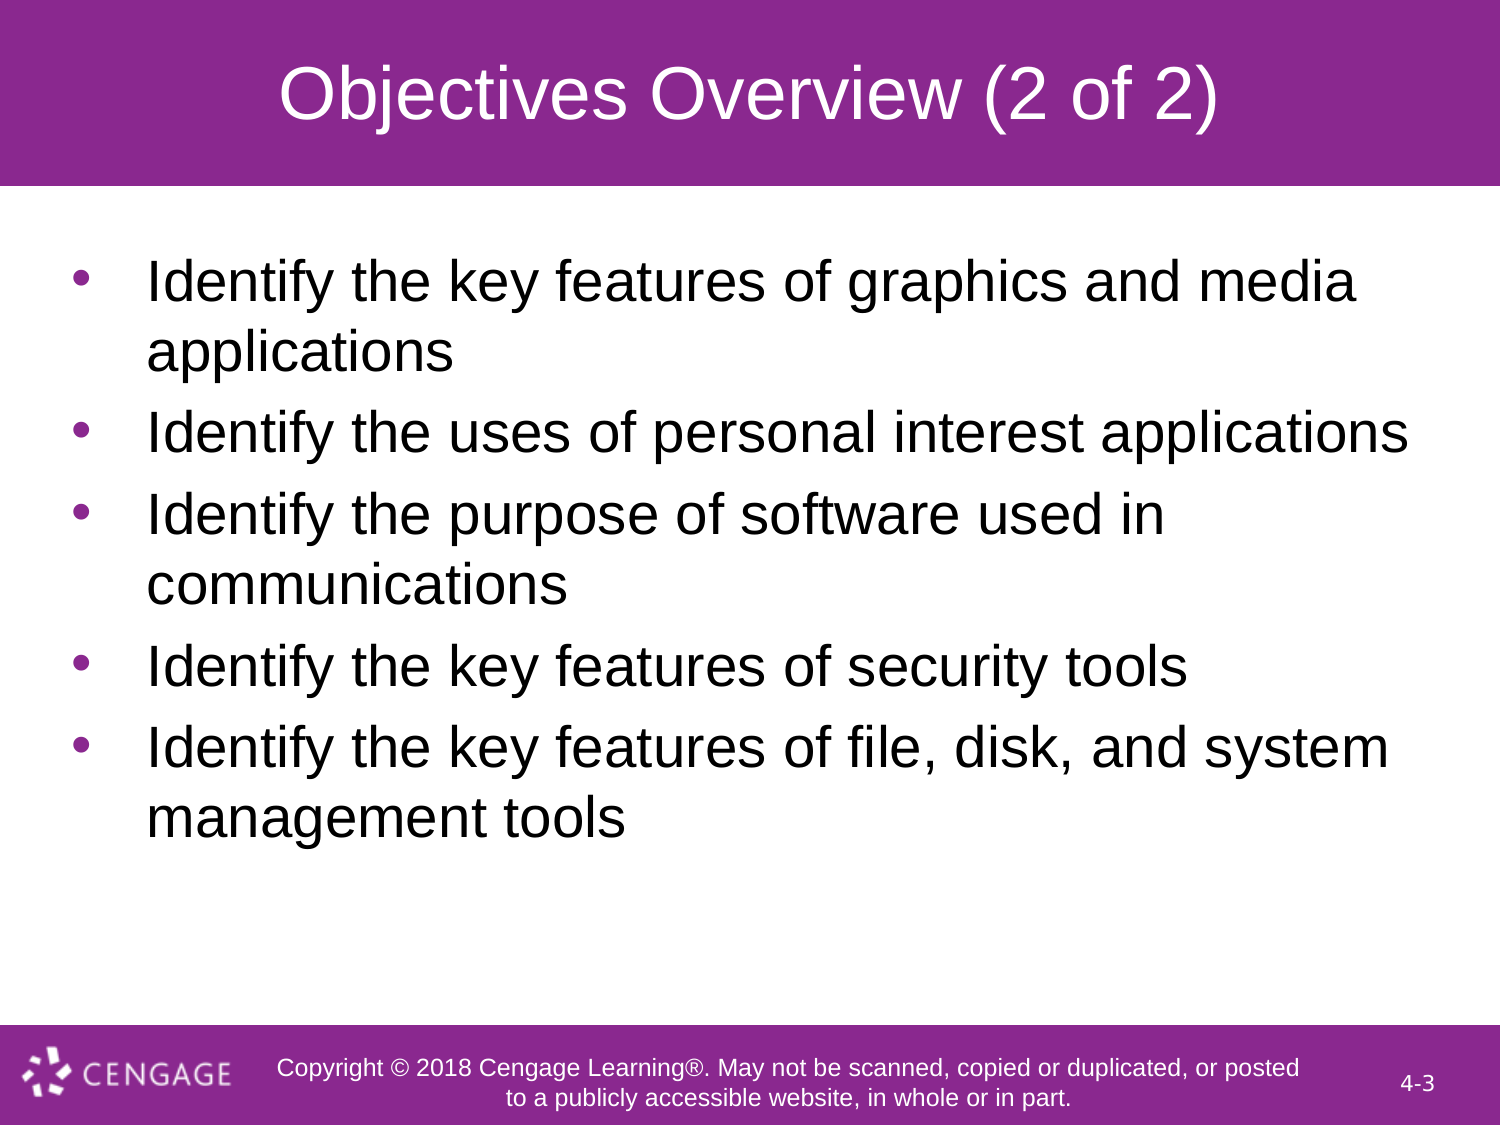

# Objectives Overview (2 of 2)
Identify the key features of graphics and media applications
Identify the uses of personal interest applications
Identify the purpose of software used in communications
Identify the key features of security tools
Identify the key features of file, disk, and system management tools